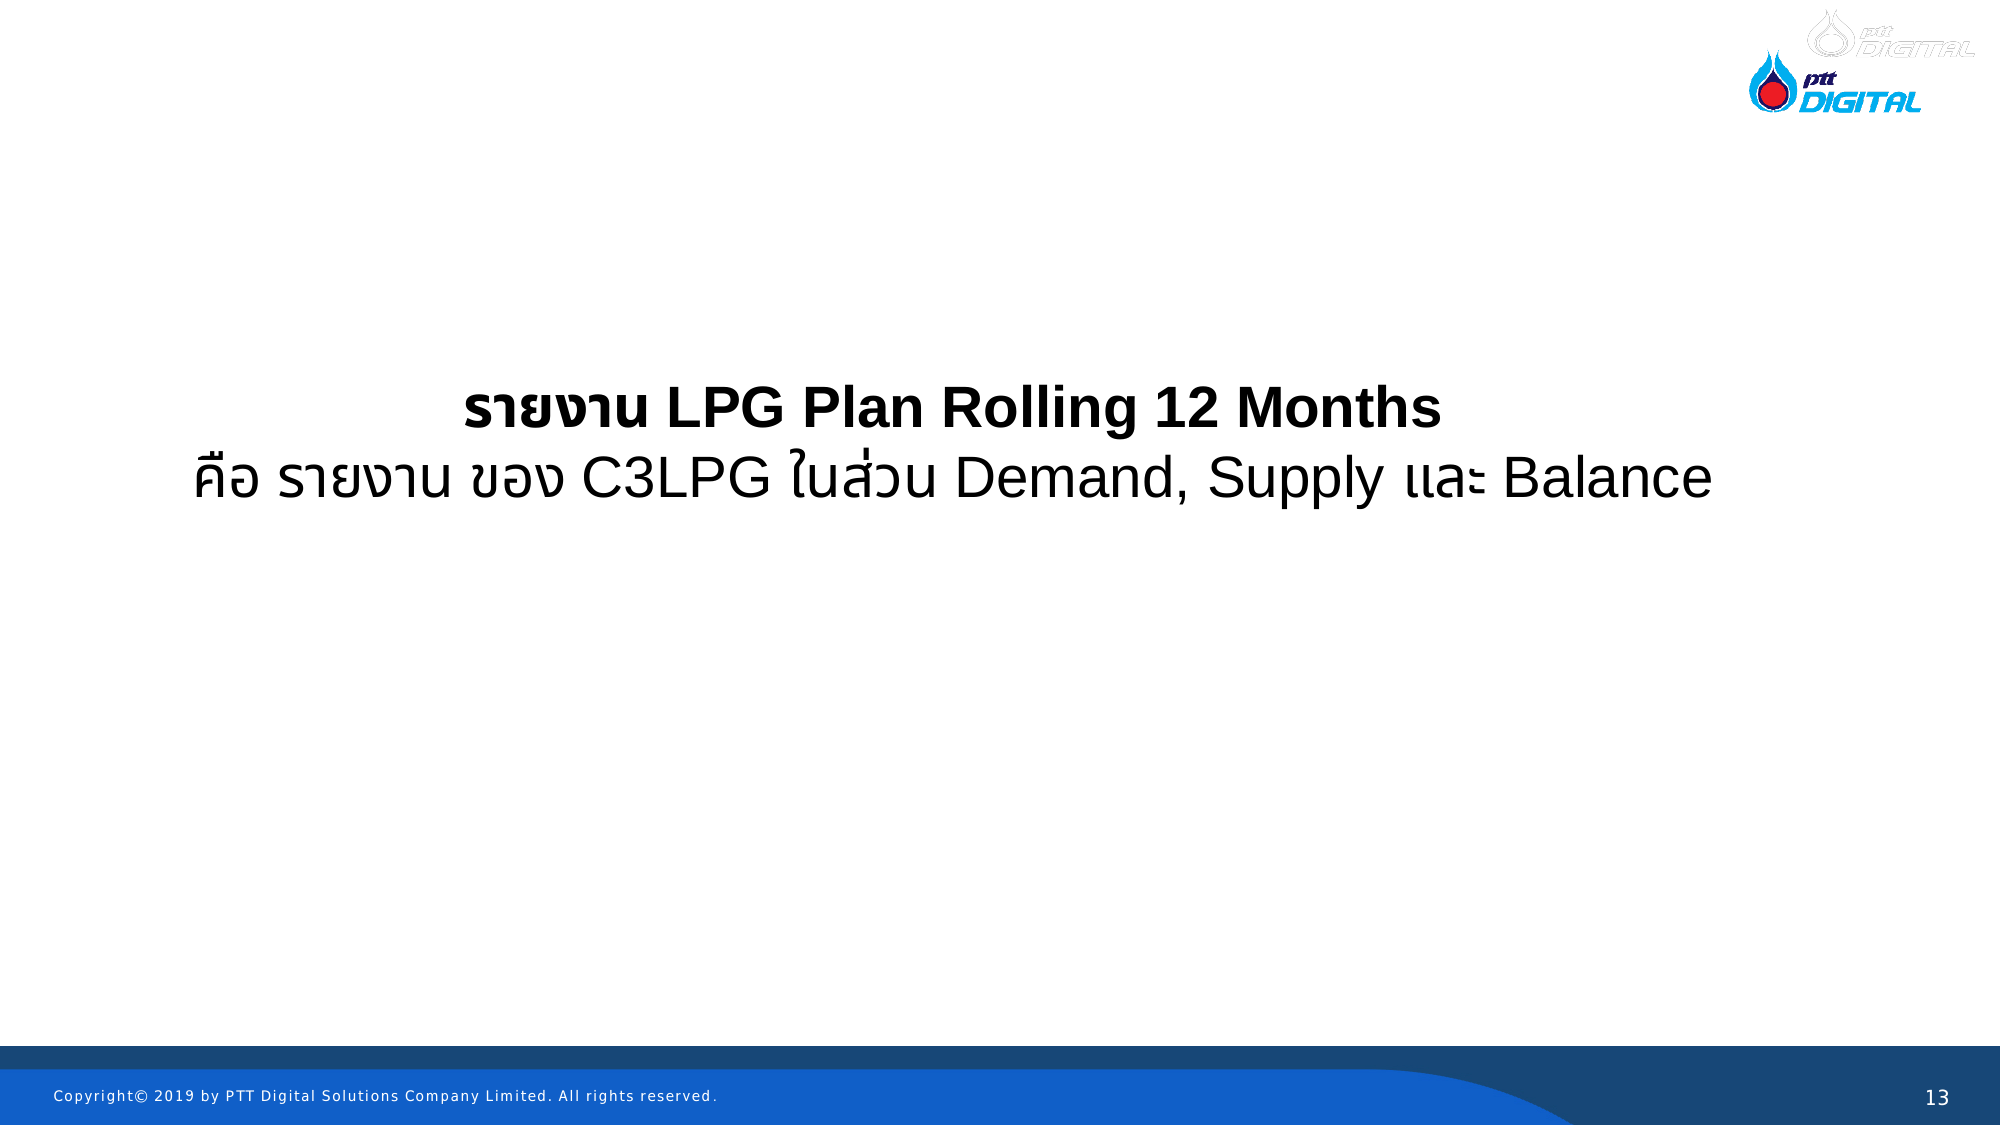

รายงาน LPG Plan Rolling 12 Months
คือ รายงาน ของ C3LPG ในส่วน Demand, Supply และ Balance
13